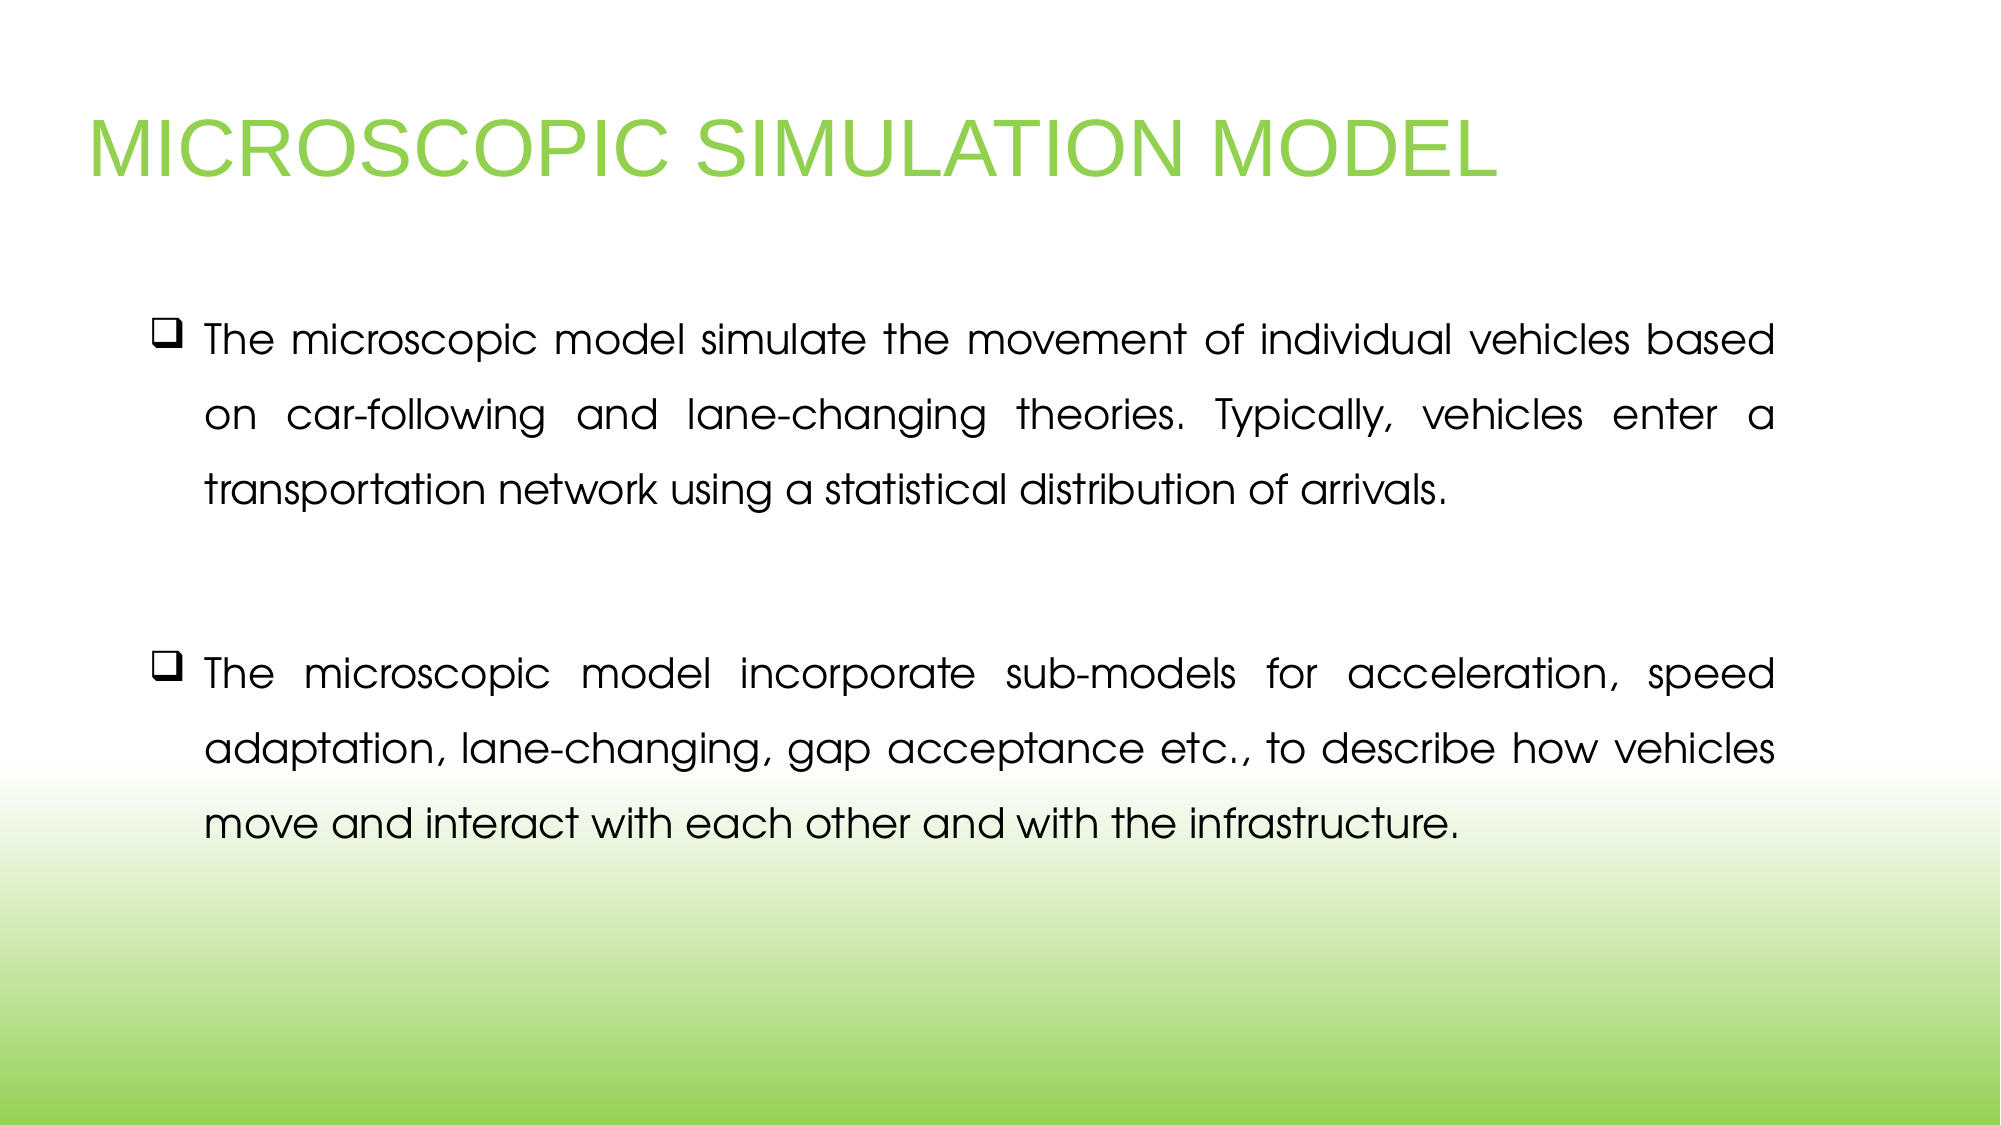

# MICROSCOPIC SIMULATION MODEL
The microscopic model simulate the movement of individual vehicles based on car-following and lane-changing theories. Typically, vehicles enter a transportation network using a statistical distribution of arrivals.

The microscopic model incorporate sub-models for acceleration, speed adaptation, lane-changing, gap acceptance etc., to describe how vehicles move and interact with each other and with the infrastructure.